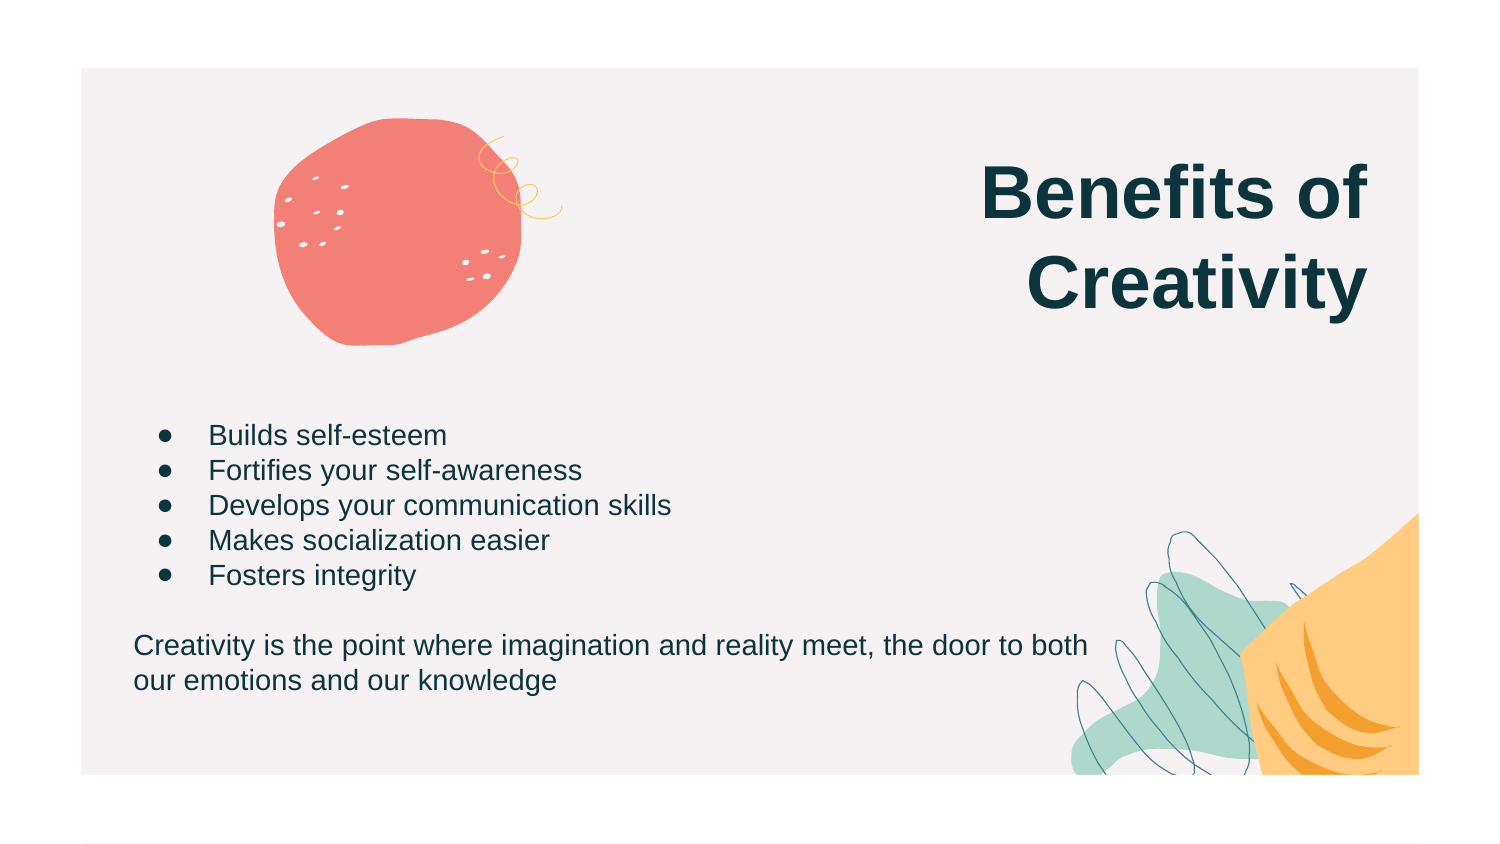

# Benefits of Creativity
Builds self-esteem
Fortifies your self-awareness
Develops your communication skills
Makes socialization easier
Fosters integrity

Creativity is the point where imagination and reality meet, the door to both our emotions and our knowledge